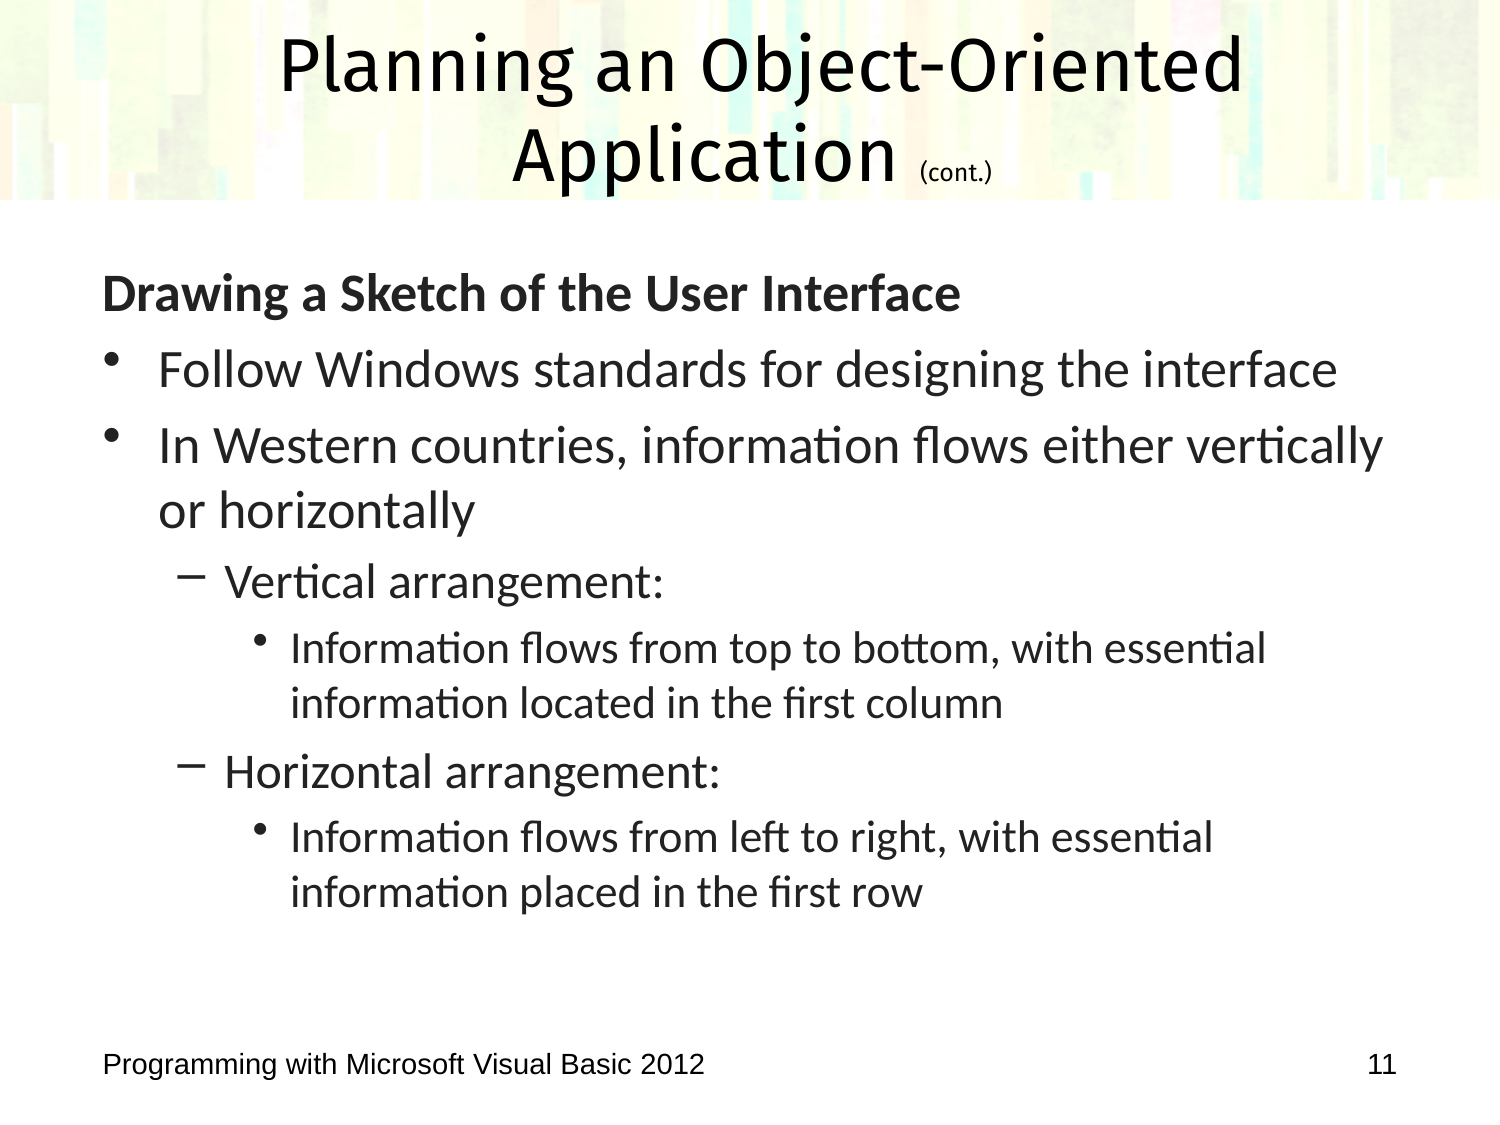

# Planning an Object-Oriented Application (cont.)
Drawing a Sketch of the User Interface
Follow Windows standards for designing the interface
In Western countries, information flows either vertically or horizontally
Vertical arrangement:
Information flows from top to bottom, with essential information located in the first column
Horizontal arrangement:
Information flows from left to right, with essential information placed in the first row

Programming with Microsoft Visual Basic 2012
11